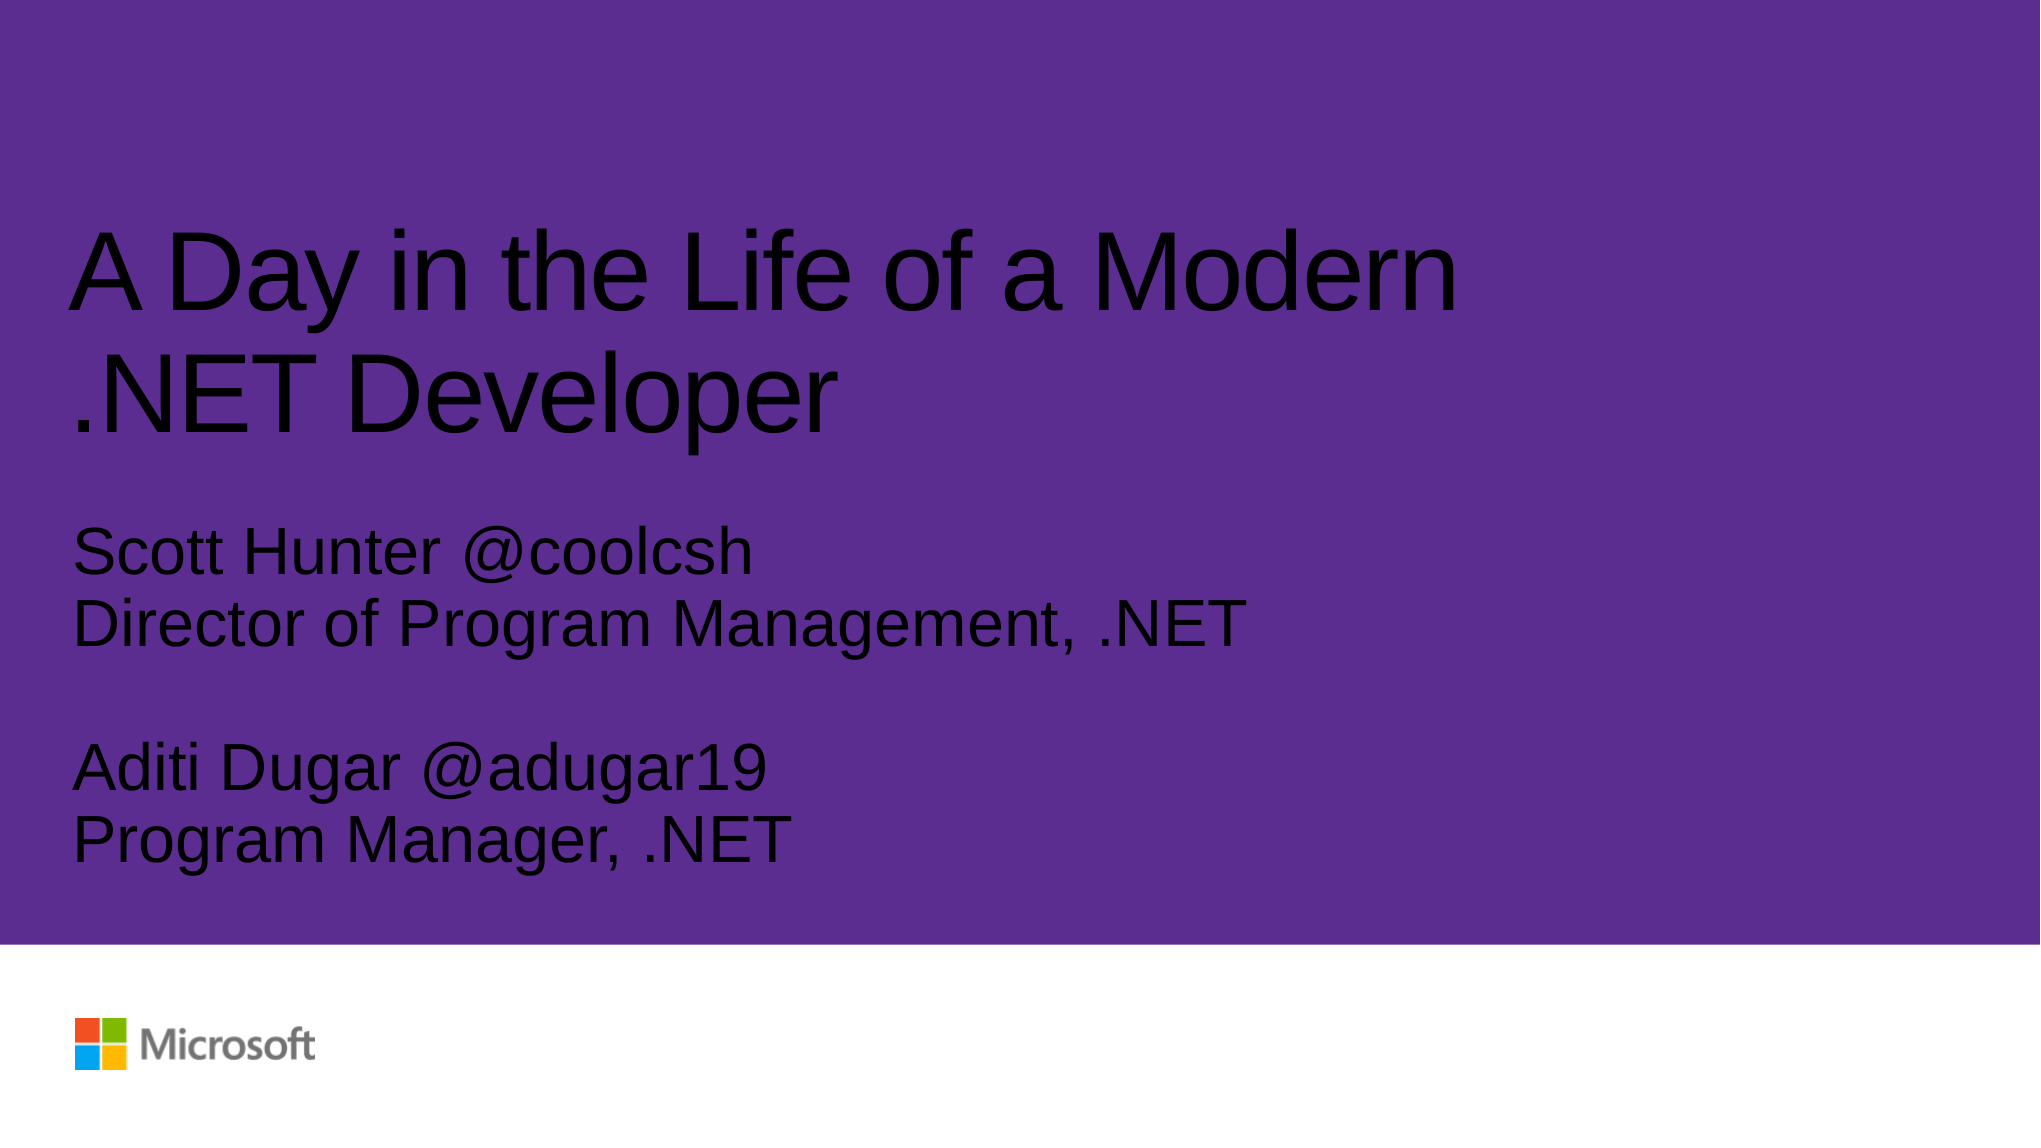

# A Day in the Life of a Modern .NET Developer
Scott Hunter @coolcsh
Director of Program Management, .NET

Aditi Dugar @adugar19
Program Manager, .NET